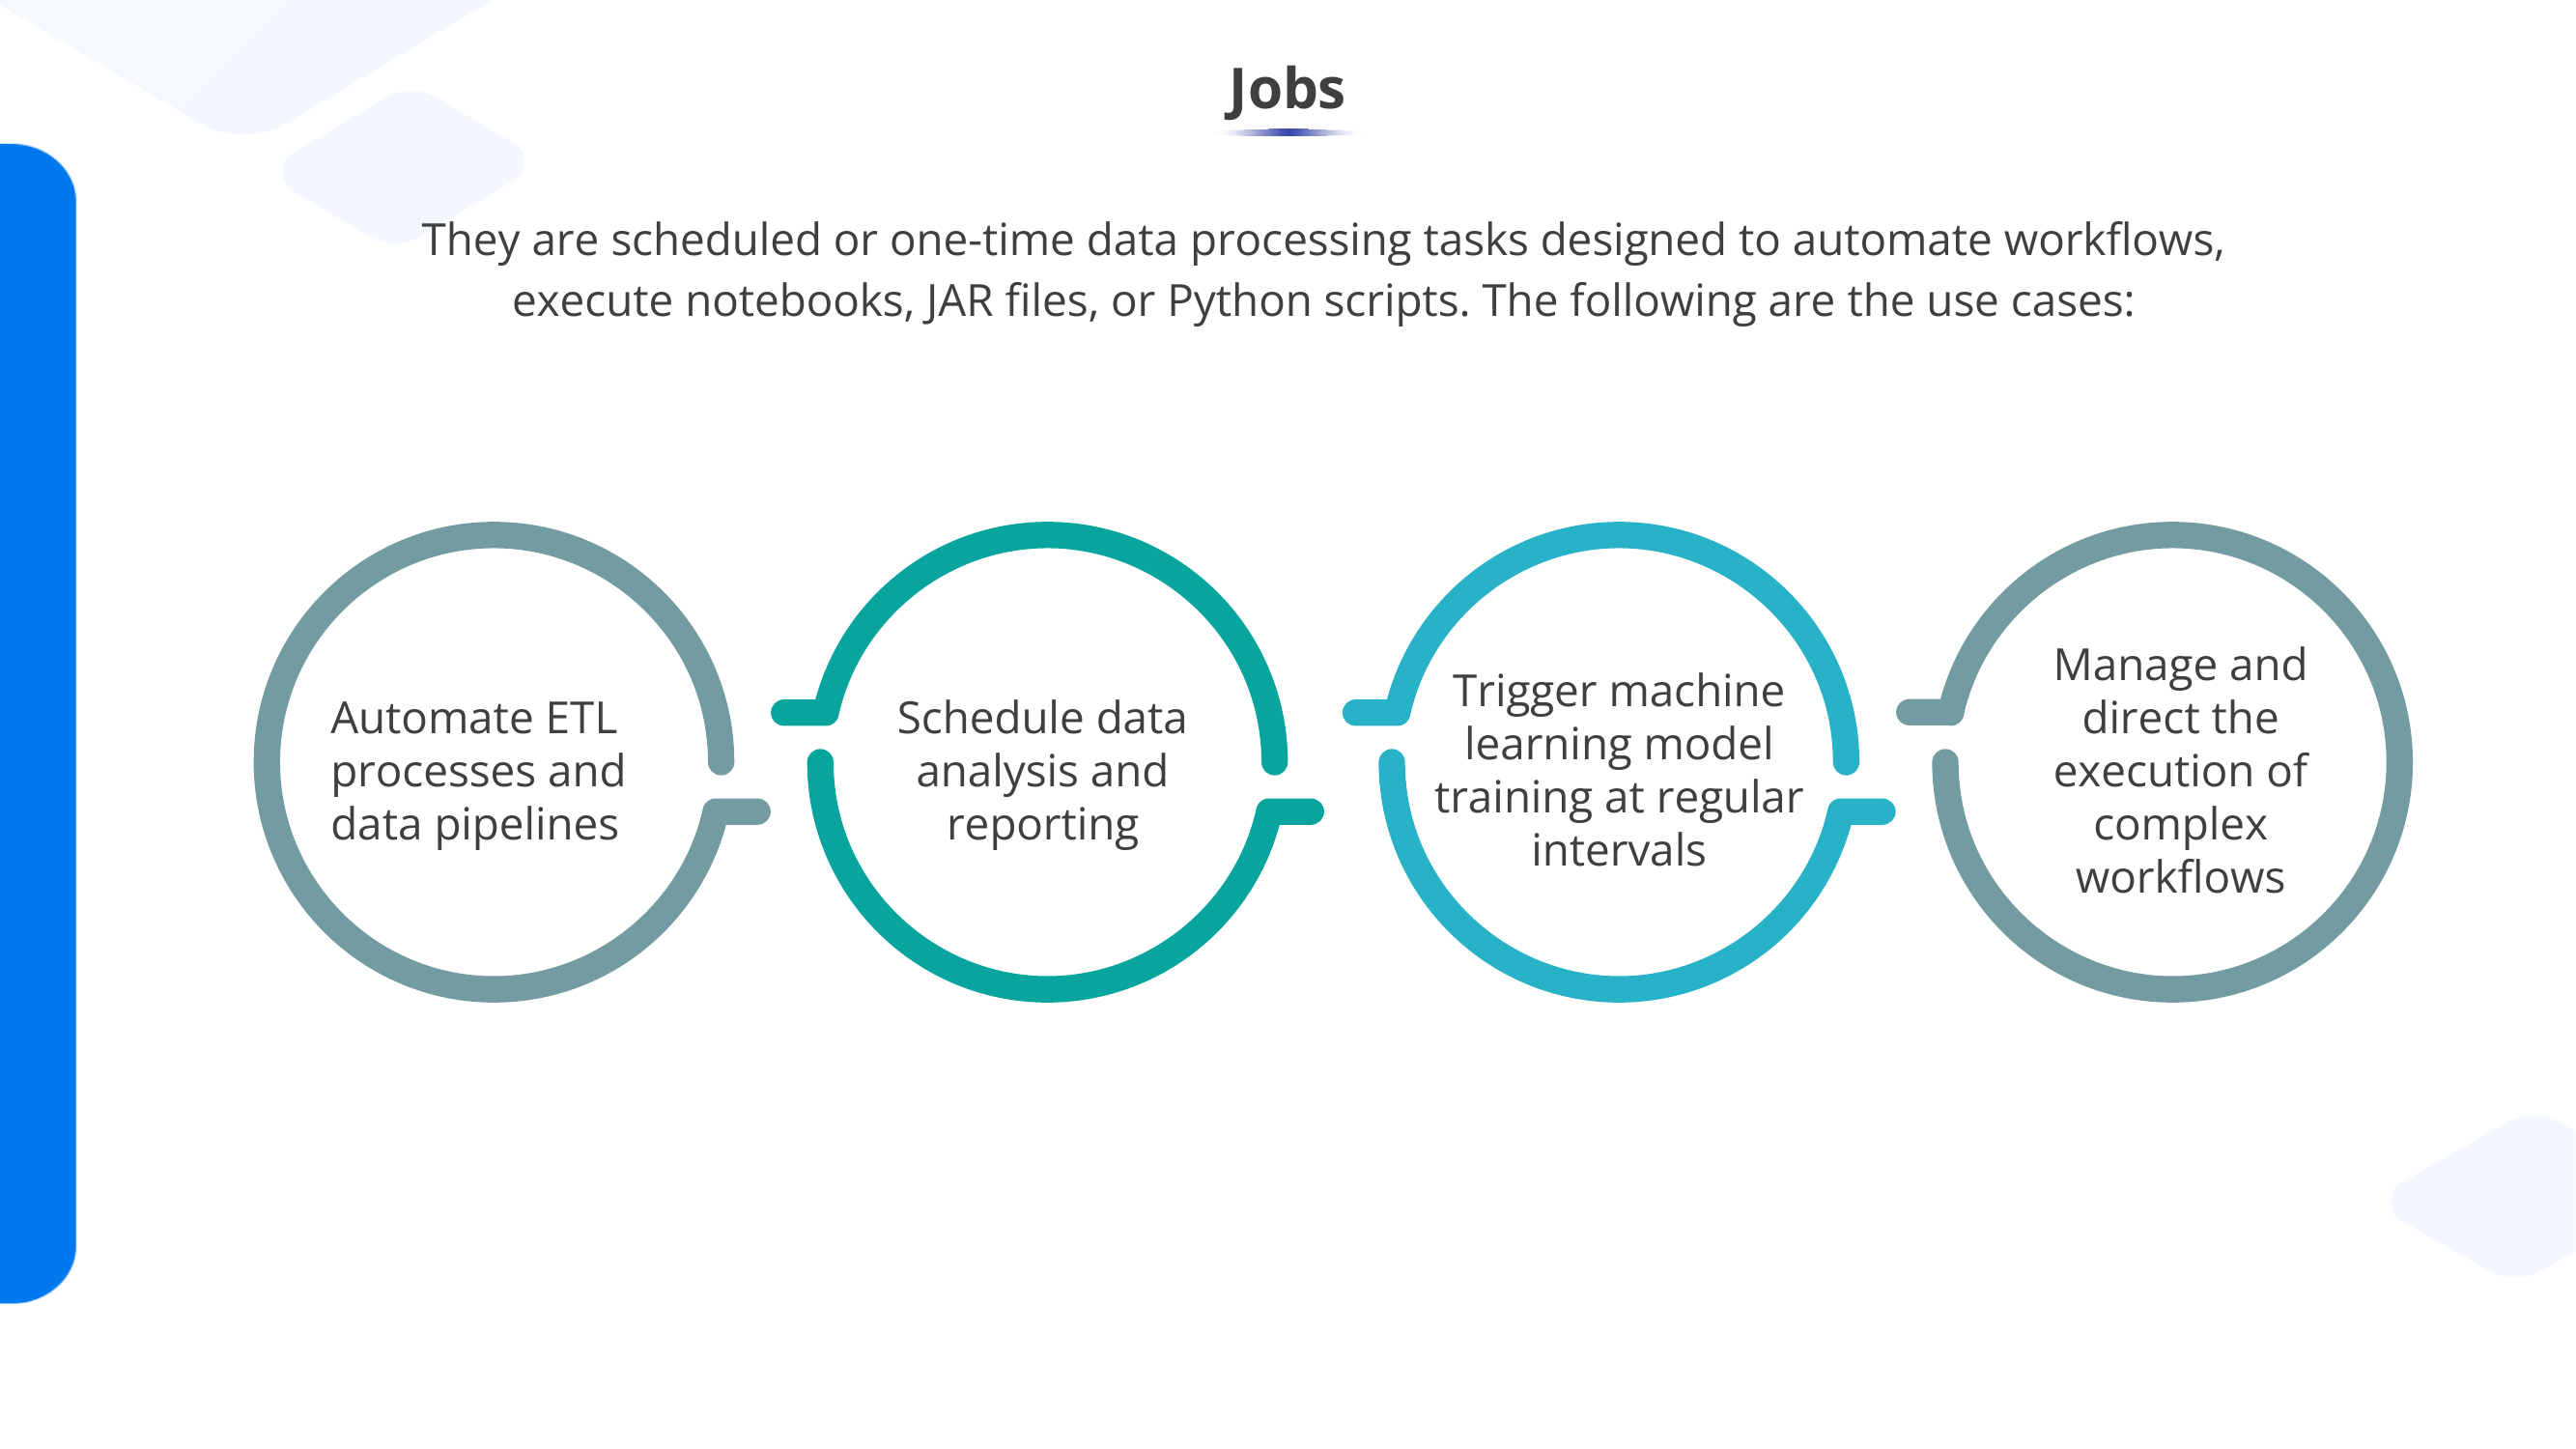

# Jobs

They are scheduled or one-time data processing tasks designed to automate workflows, execute notebooks, JAR files, or Python scripts. The following are the use cases:

Manage and direct the execution of complex workflows
Trigger machine learning model training at regular intervals
Automate ETL processes and data pipelines
Schedule data analysis and reporting